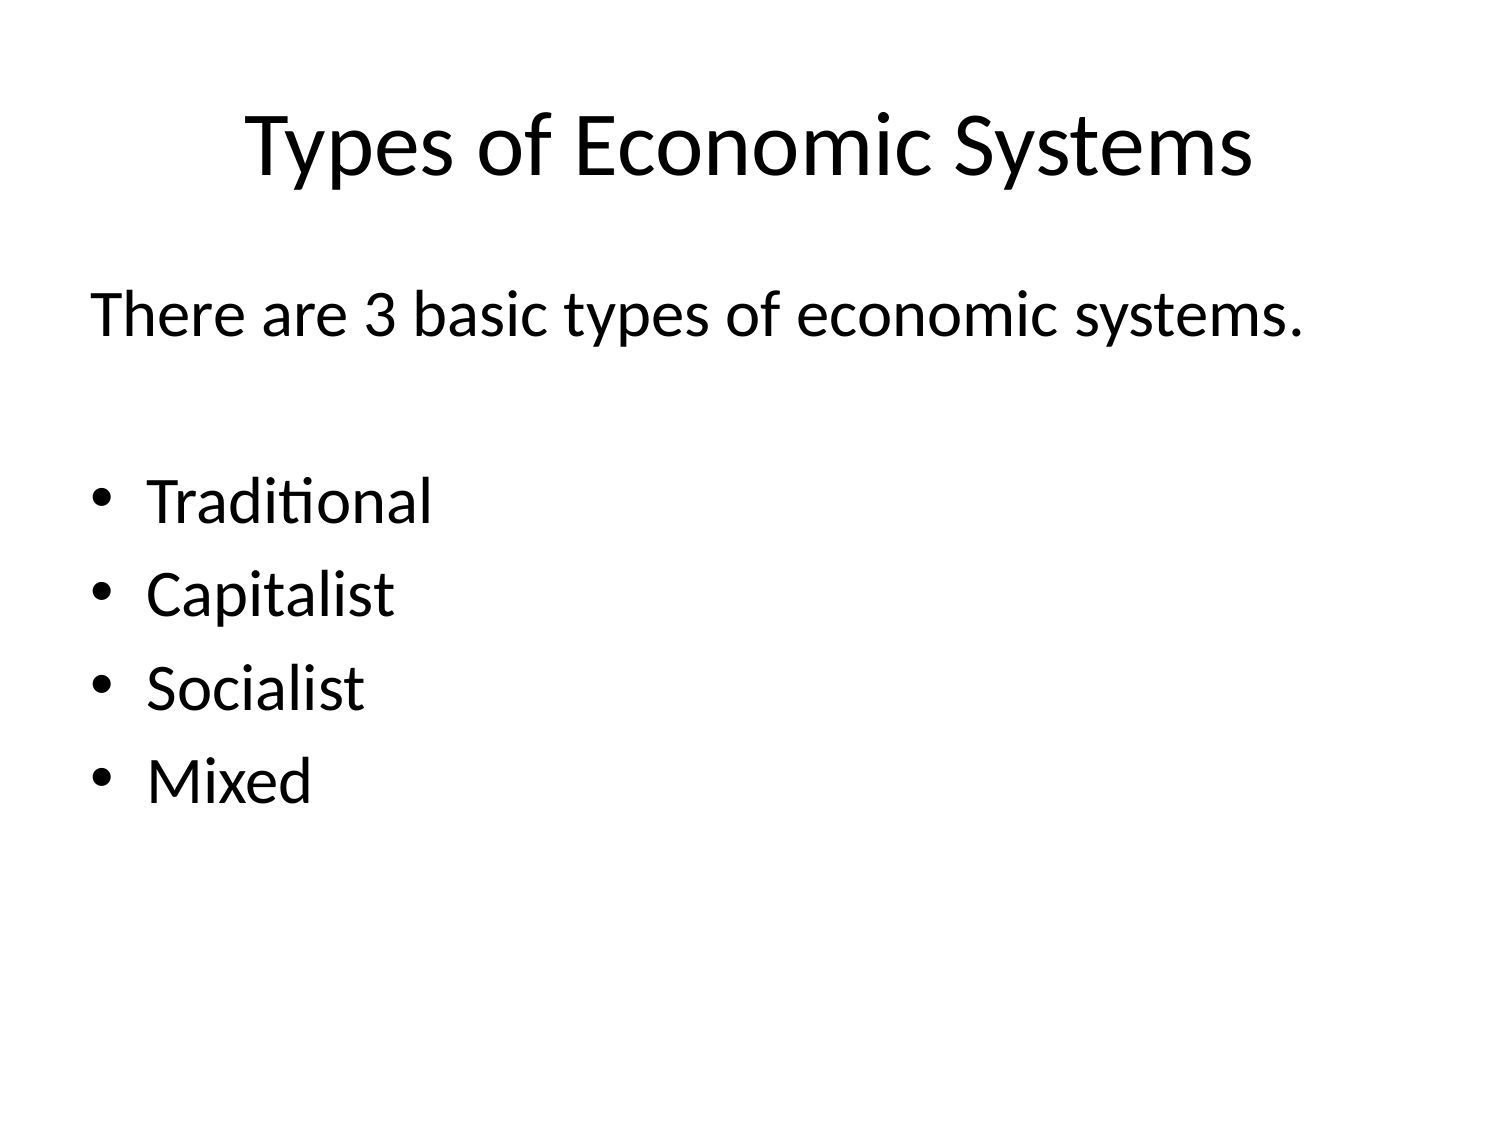

# Types of Economic Systems
There are 3 basic types of economic systems.

Traditional
Capitalist
Socialist
Mixed